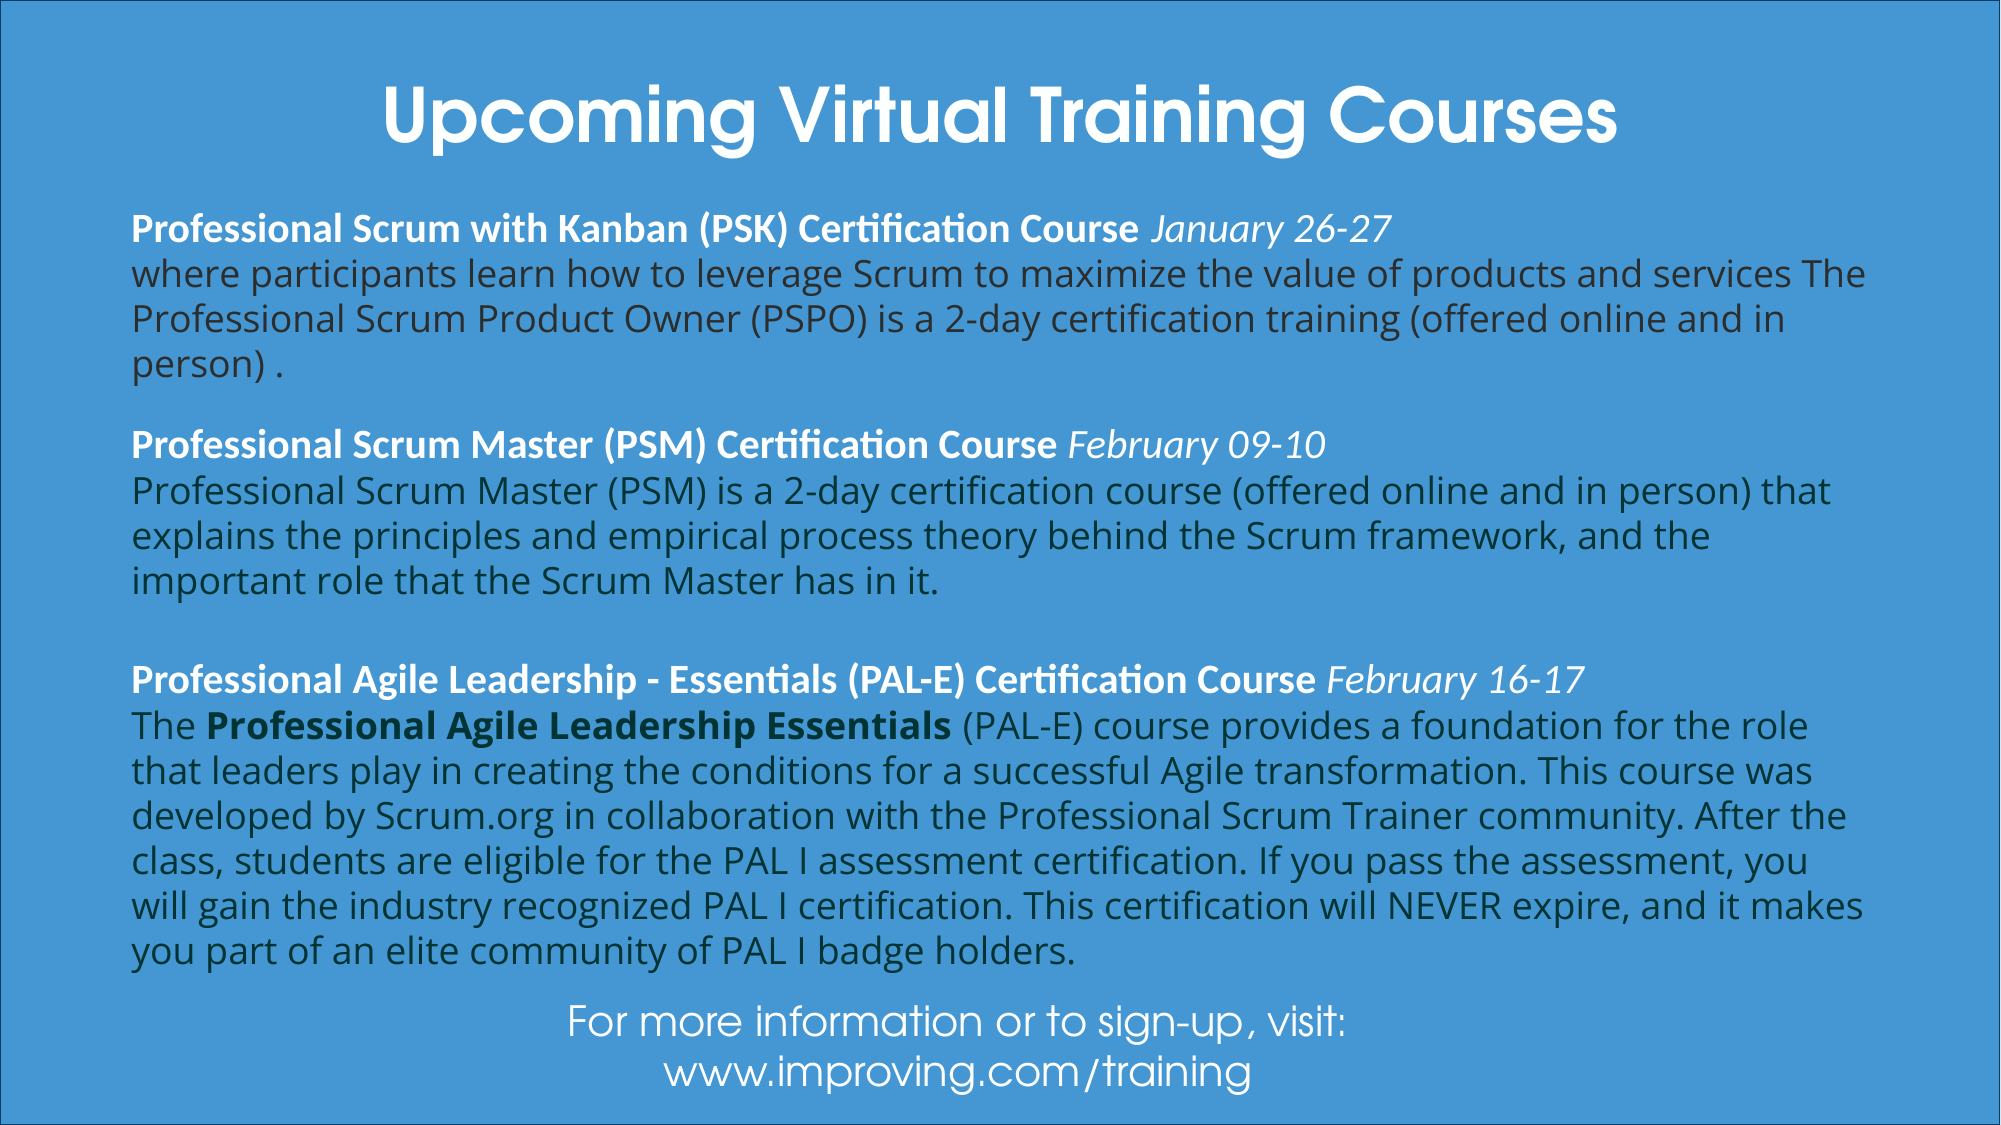

Upcoming Virtual Training Courses

Professional Scrum with Kanban (PSK) Certification Course January 26-27
where participants learn how to leverage Scrum to maximize the value of products and services The Professional Scrum Product Owner (PSPO) is a 2-day certification training (offered online and in person) .
Professional Scrum Master (PSM) Certification Course February 09-10
Professional Scrum Master (PSM) is a 2-day certification course (offered online and in person) that explains the principles and empirical process theory behind the Scrum framework, and the important role that the Scrum Master has in it.

Professional Agile Leadership - Essentials (PAL-E) Certification Course February 16-17
The Professional Agile Leadership Essentials (PAL-E) course provides a foundation for the role that leaders play in creating the conditions for a successful Agile transformation. This course was developed by Scrum.org in collaboration with the Professional Scrum Trainer community. After the class, students are eligible for the PAL I assessment certification. If you pass the assessment, you will gain the industry recognized PAL I certification. This certification will NEVER expire, and it makes you part of an elite community of PAL I badge holders.
For more information or to sign-up, visit:
www.improving.com/training